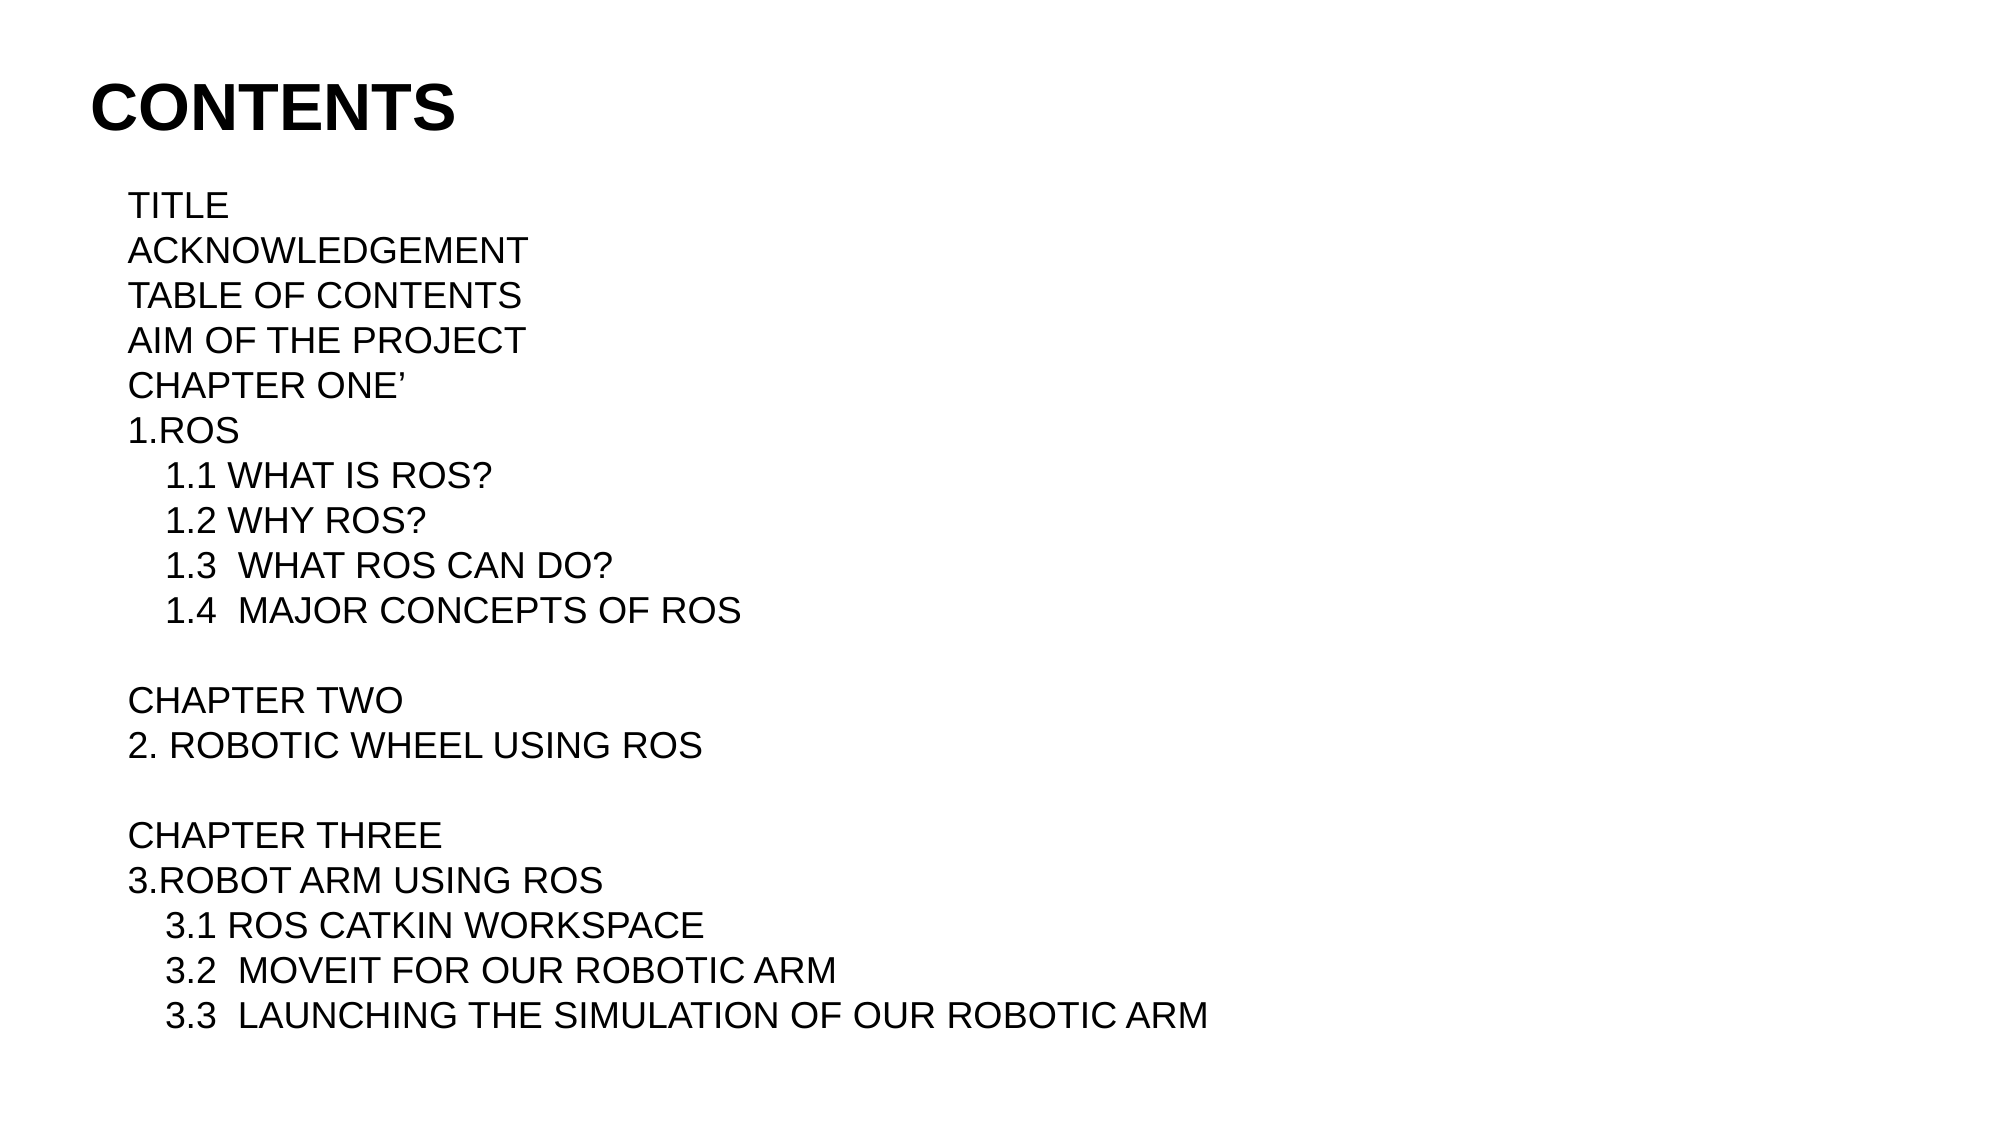

# CONTENTS
TITLE
ACKNOWLEDGEMENT
TABLE OF CONTENTS
AIM OF THE PROJECT
CHAPTER ONE’
1.ROS
	1.1 WHAT IS ROS?
	1.2 WHY ROS?
	1.3  WHAT ROS CAN DO?
	1.4  MAJOR CONCEPTS OF ROS

CHAPTER TWO
2. ROBOTIC WHEEL USING ROS

CHAPTER THREE
3.ROBOT ARM USING ROS
	3.1 ROS CATKIN WORKSPACE
	3.2  MOVEIT FOR OUR ROBOTIC ARM
	3.3  LAUNCHING THE SIMULATION OF OUR ROBOTIC ARM